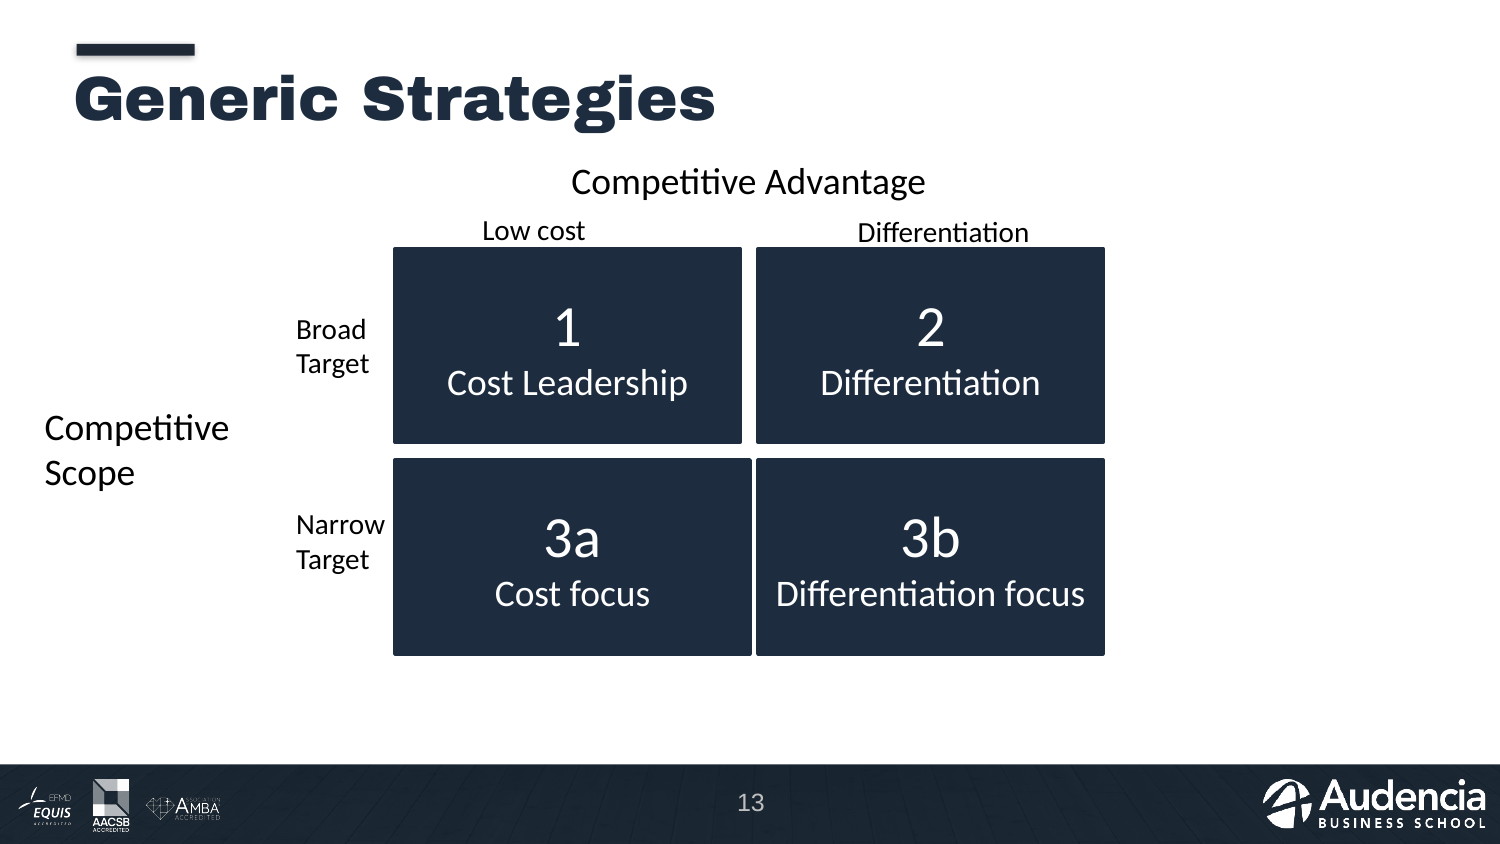

# Generic Strategies

Competitive Advantage
Low cost
Differentiation
1
Cost Leadership
2
Differentiation
Broad
Target
Competitive
Scope
Narrow
Target
3a
Cost focus
3b
Differentiation focus
13